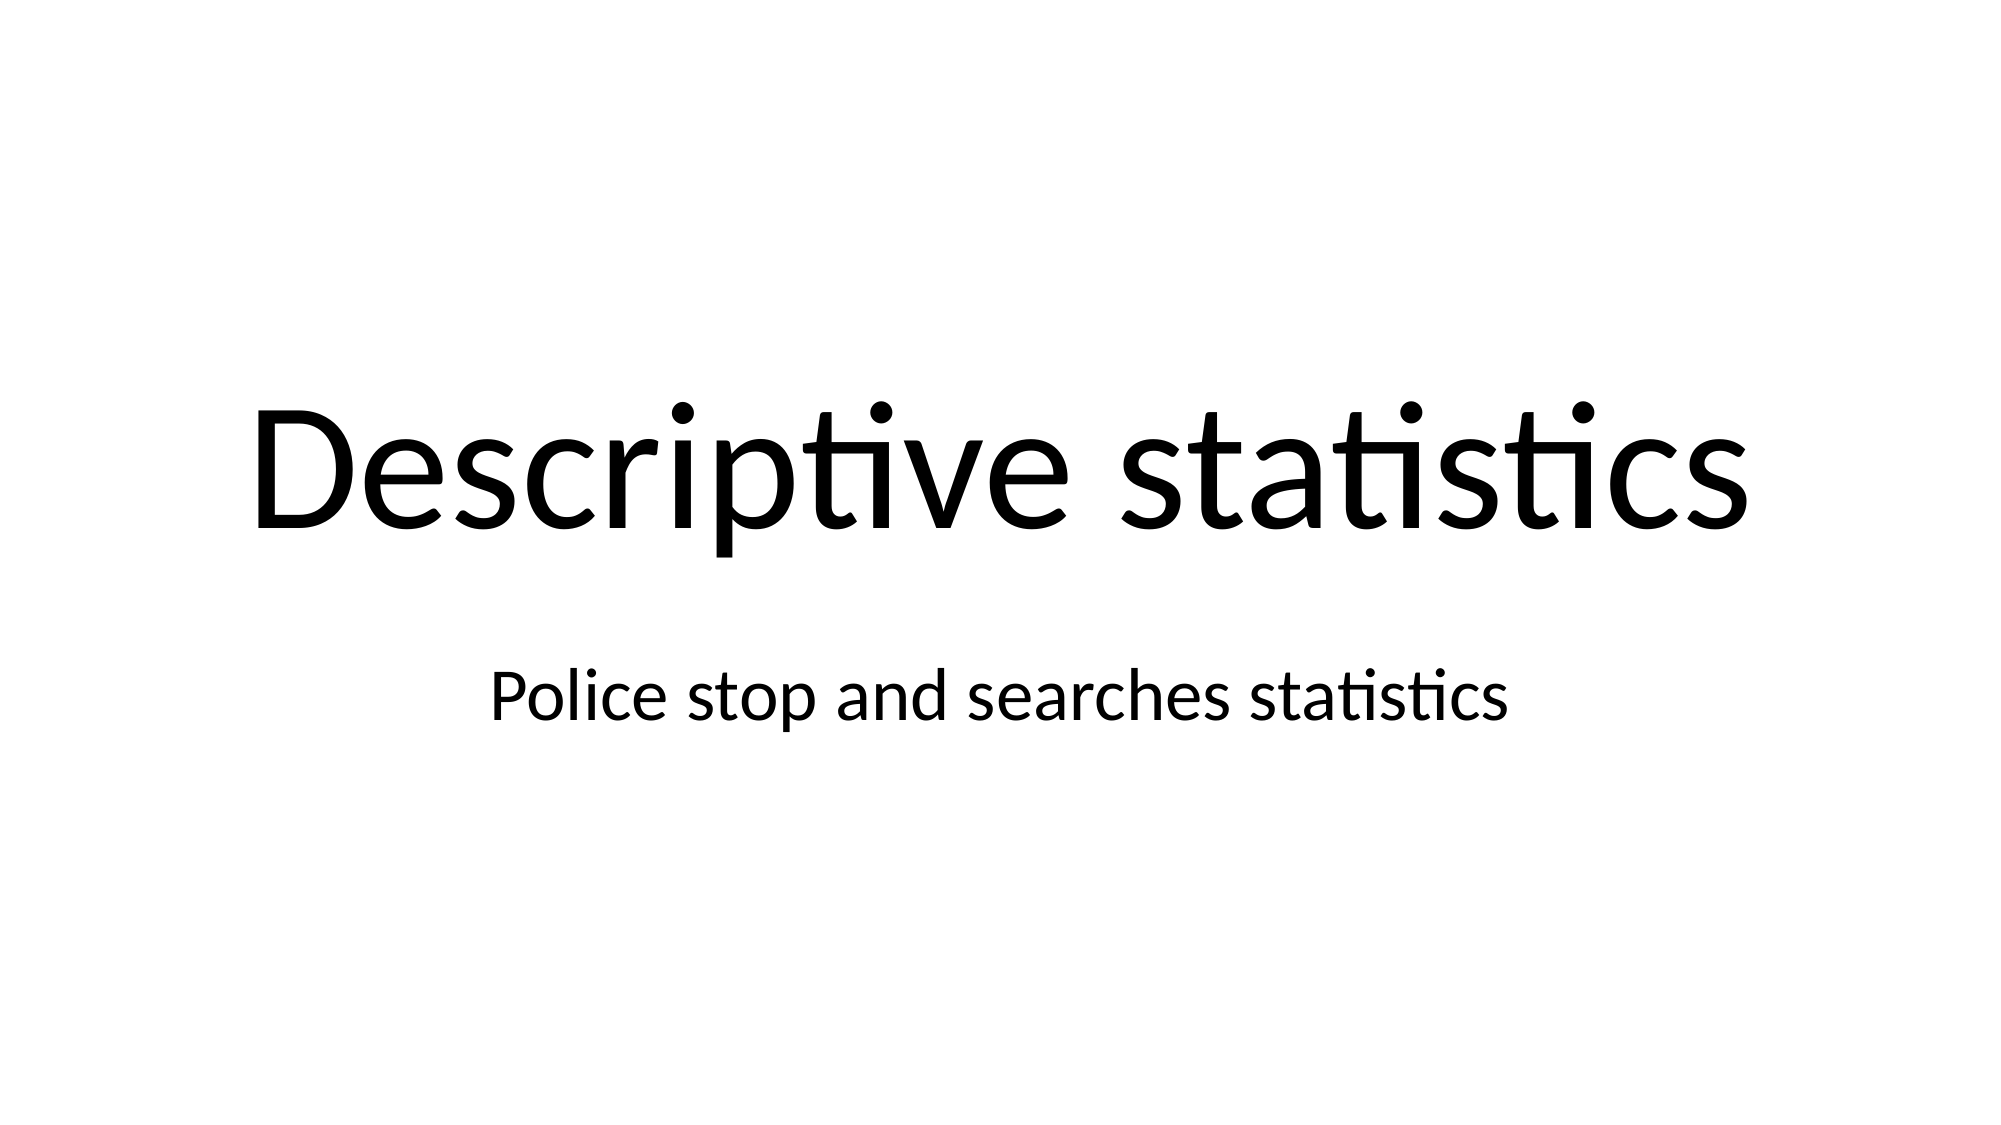

# Descriptive statistics
Police stop and searches statistics